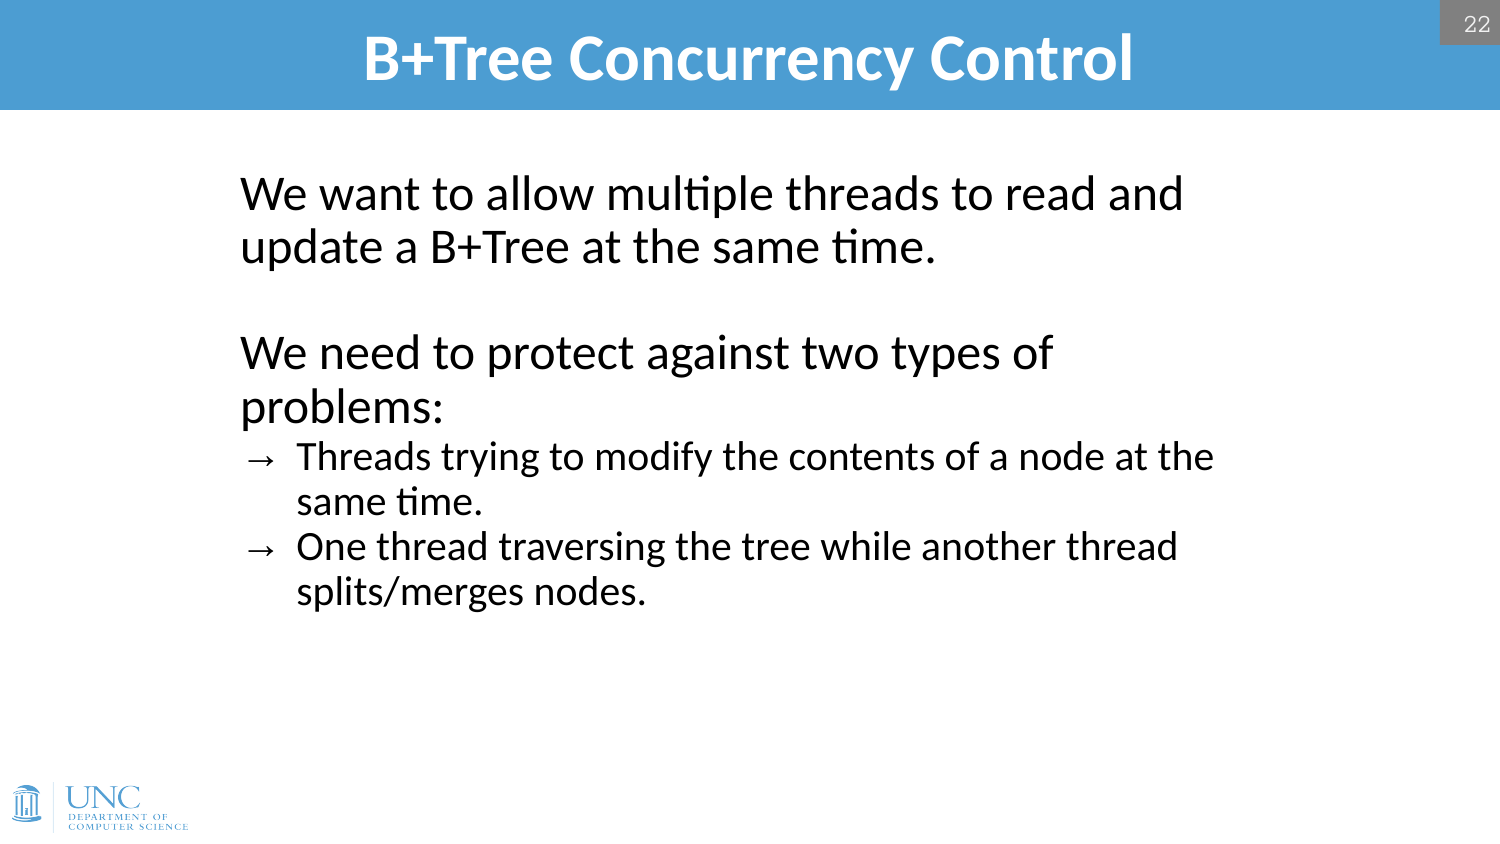

22
# B+Tree Concurrency Control
We want to allow multiple threads to read and update a B+Tree at the same time.

We need to protect against two types of problems:
Threads trying to modify the contents of a node at the same time.
One thread traversing the tree while another thread splits/merges nodes.